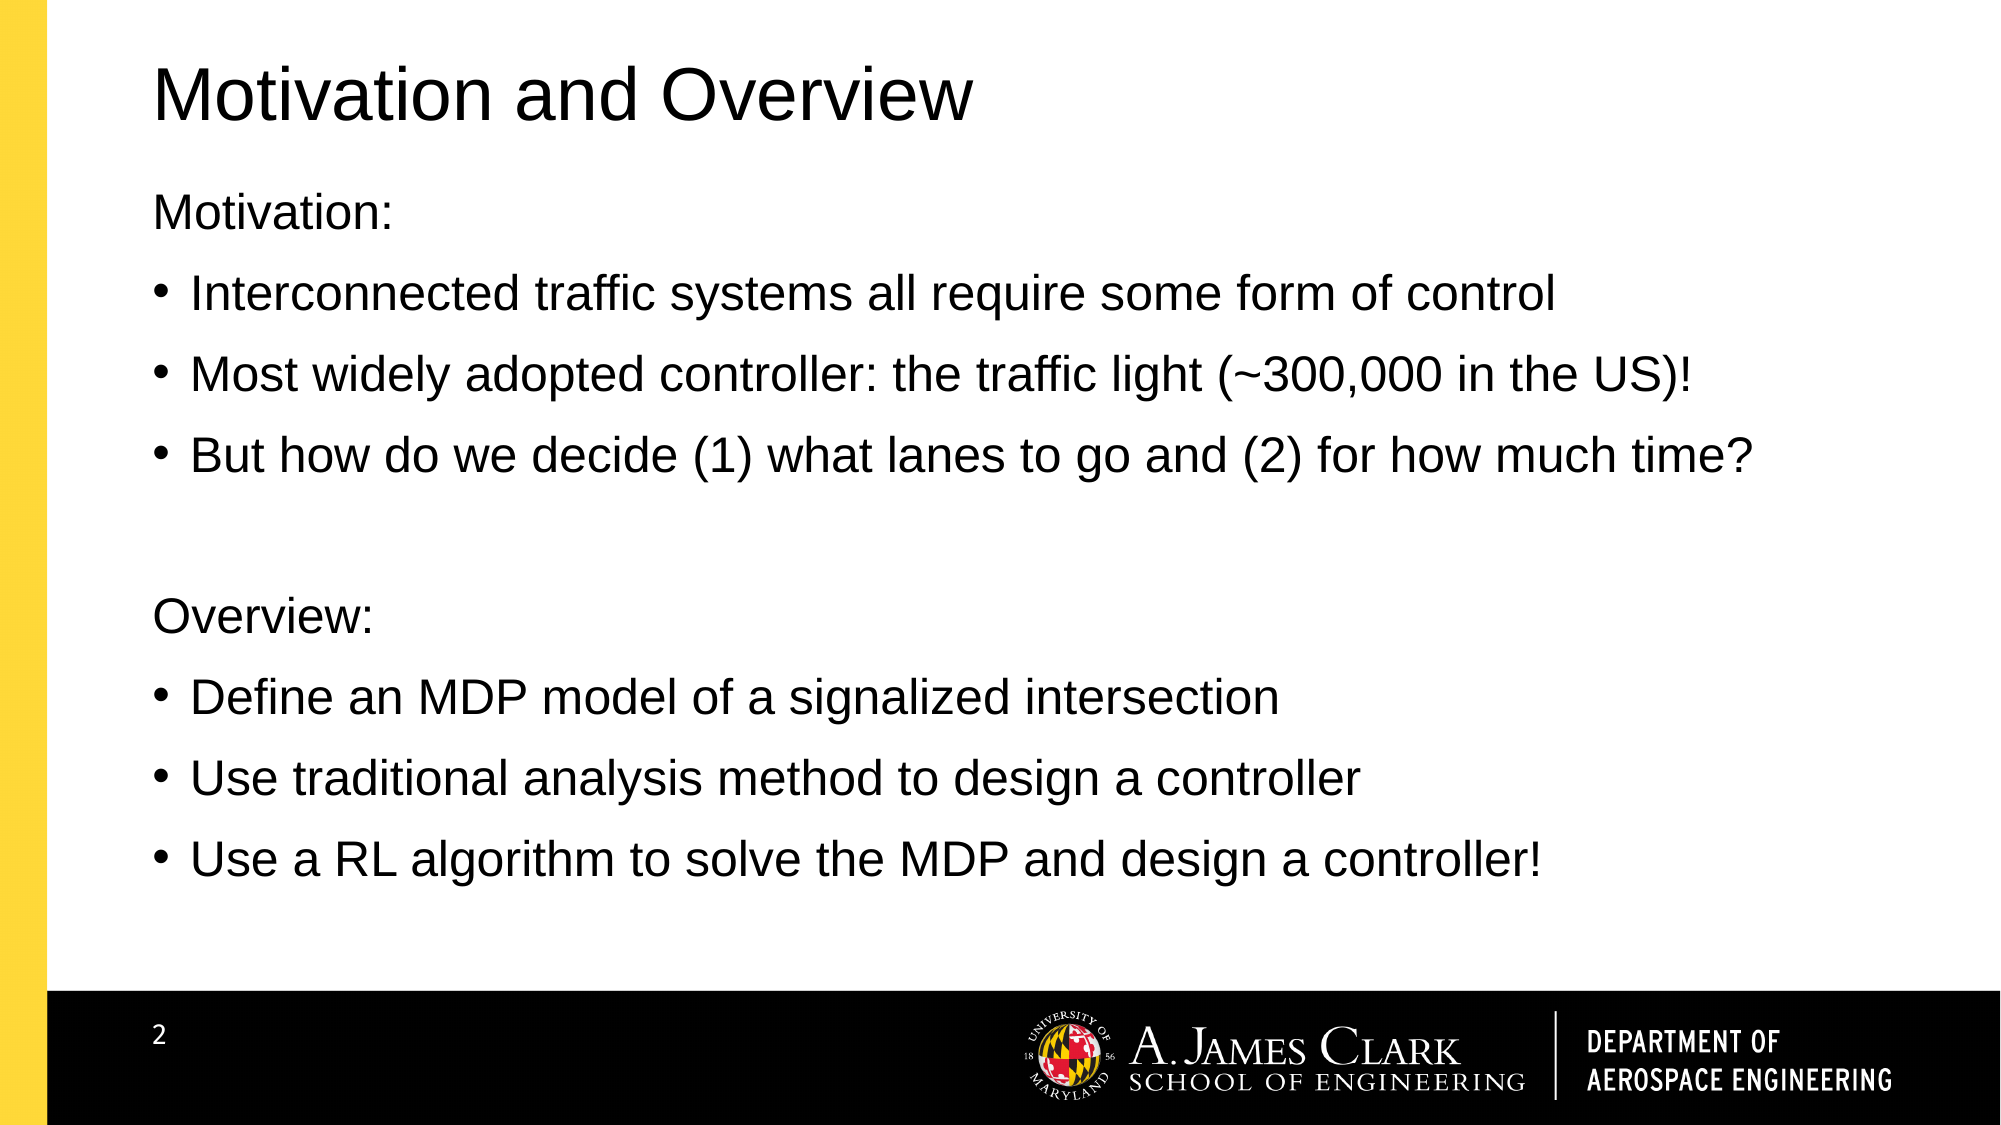

# Motivation and Overview
Motivation:
Interconnected traffic systems all require some form of control
Most widely adopted controller: the traffic light (~300,000 in the US)!
But how do we decide (1) what lanes to go and (2) for how much time?

Overview:
Define an MDP model of a signalized intersection
Use traditional analysis method to design a controller
Use a RL algorithm to solve the MDP and design a controller!

2